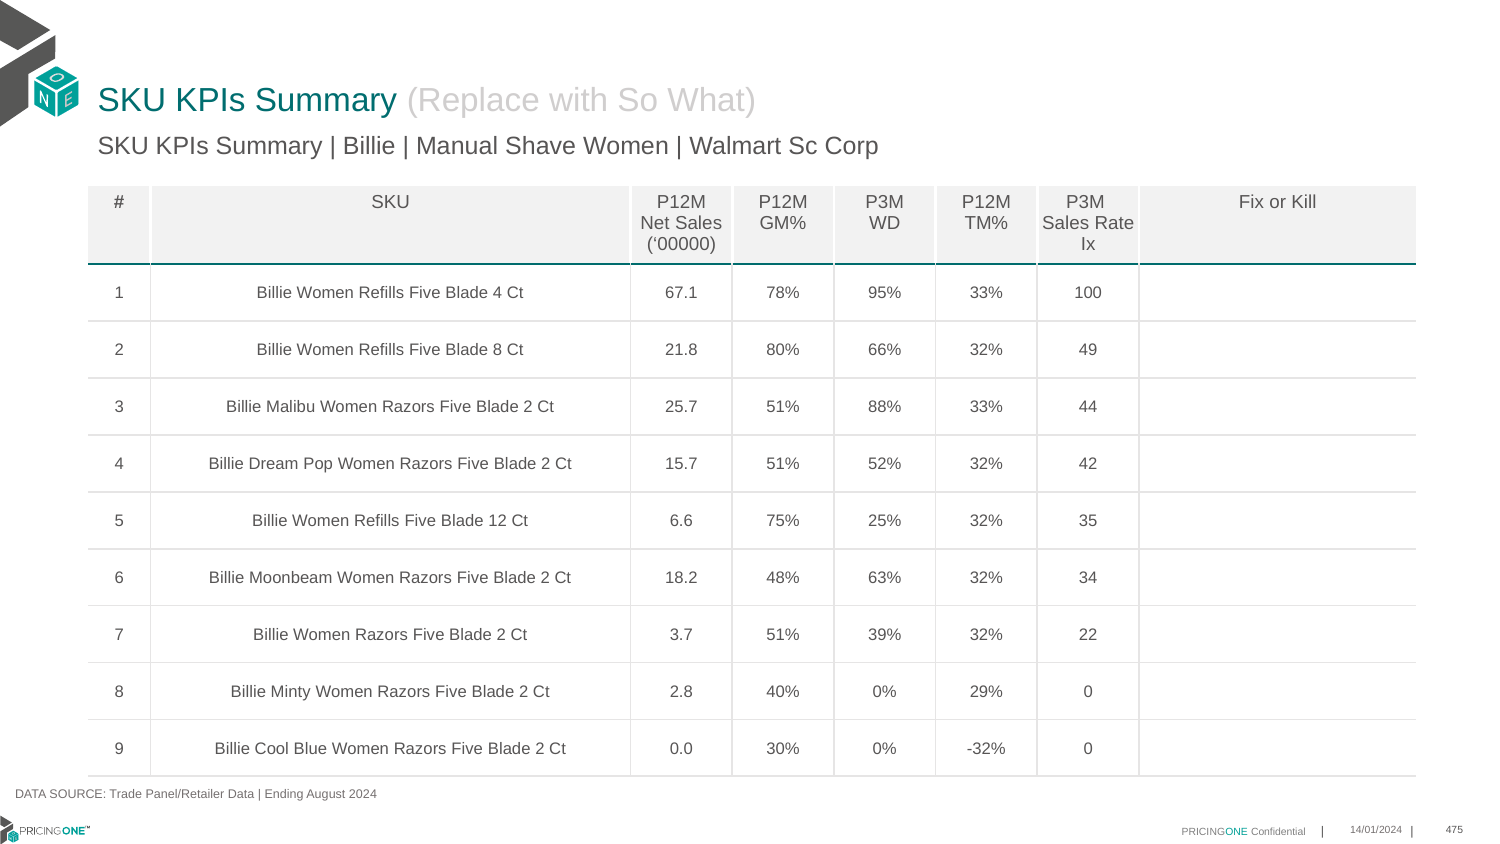

# SKU KPIs Summary (Replace with So What)
SKU KPIs Summary | Billie | Manual Shave Women | Walmart Sc Corp
| # | SKU | P12M Net Sales (‘00000) | P12M GM% | P3M WD | P12M TM% | P3M Sales Rate Ix | Fix or Kill |
| --- | --- | --- | --- | --- | --- | --- | --- |
| 1 | Billie Women Refills Five Blade 4 Ct | 67.1 | 78% | 95% | 33% | 100 |  |
| 2 | Billie Women Refills Five Blade 8 Ct | 21.8 | 80% | 66% | 32% | 49 |  |
| 3 | Billie Malibu Women Razors Five Blade 2 Ct | 25.7 | 51% | 88% | 33% | 44 |  |
| 4 | Billie Dream Pop Women Razors Five Blade 2 Ct | 15.7 | 51% | 52% | 32% | 42 |  |
| 5 | Billie Women Refills Five Blade 12 Ct | 6.6 | 75% | 25% | 32% | 35 |  |
| 6 | Billie Moonbeam Women Razors Five Blade 2 Ct | 18.2 | 48% | 63% | 32% | 34 |  |
| 7 | Billie Women Razors Five Blade 2 Ct | 3.7 | 51% | 39% | 32% | 22 |  |
| 8 | Billie Minty Women Razors Five Blade 2 Ct | 2.8 | 40% | 0% | 29% | 0 |  |
| 9 | Billie Cool Blue Women Razors Five Blade 2 Ct | 0.0 | 30% | 0% | -32% | 0 |  |
DATA SOURCE: Trade Panel/Retailer Data | Ending August 2024

14/01/2024
475